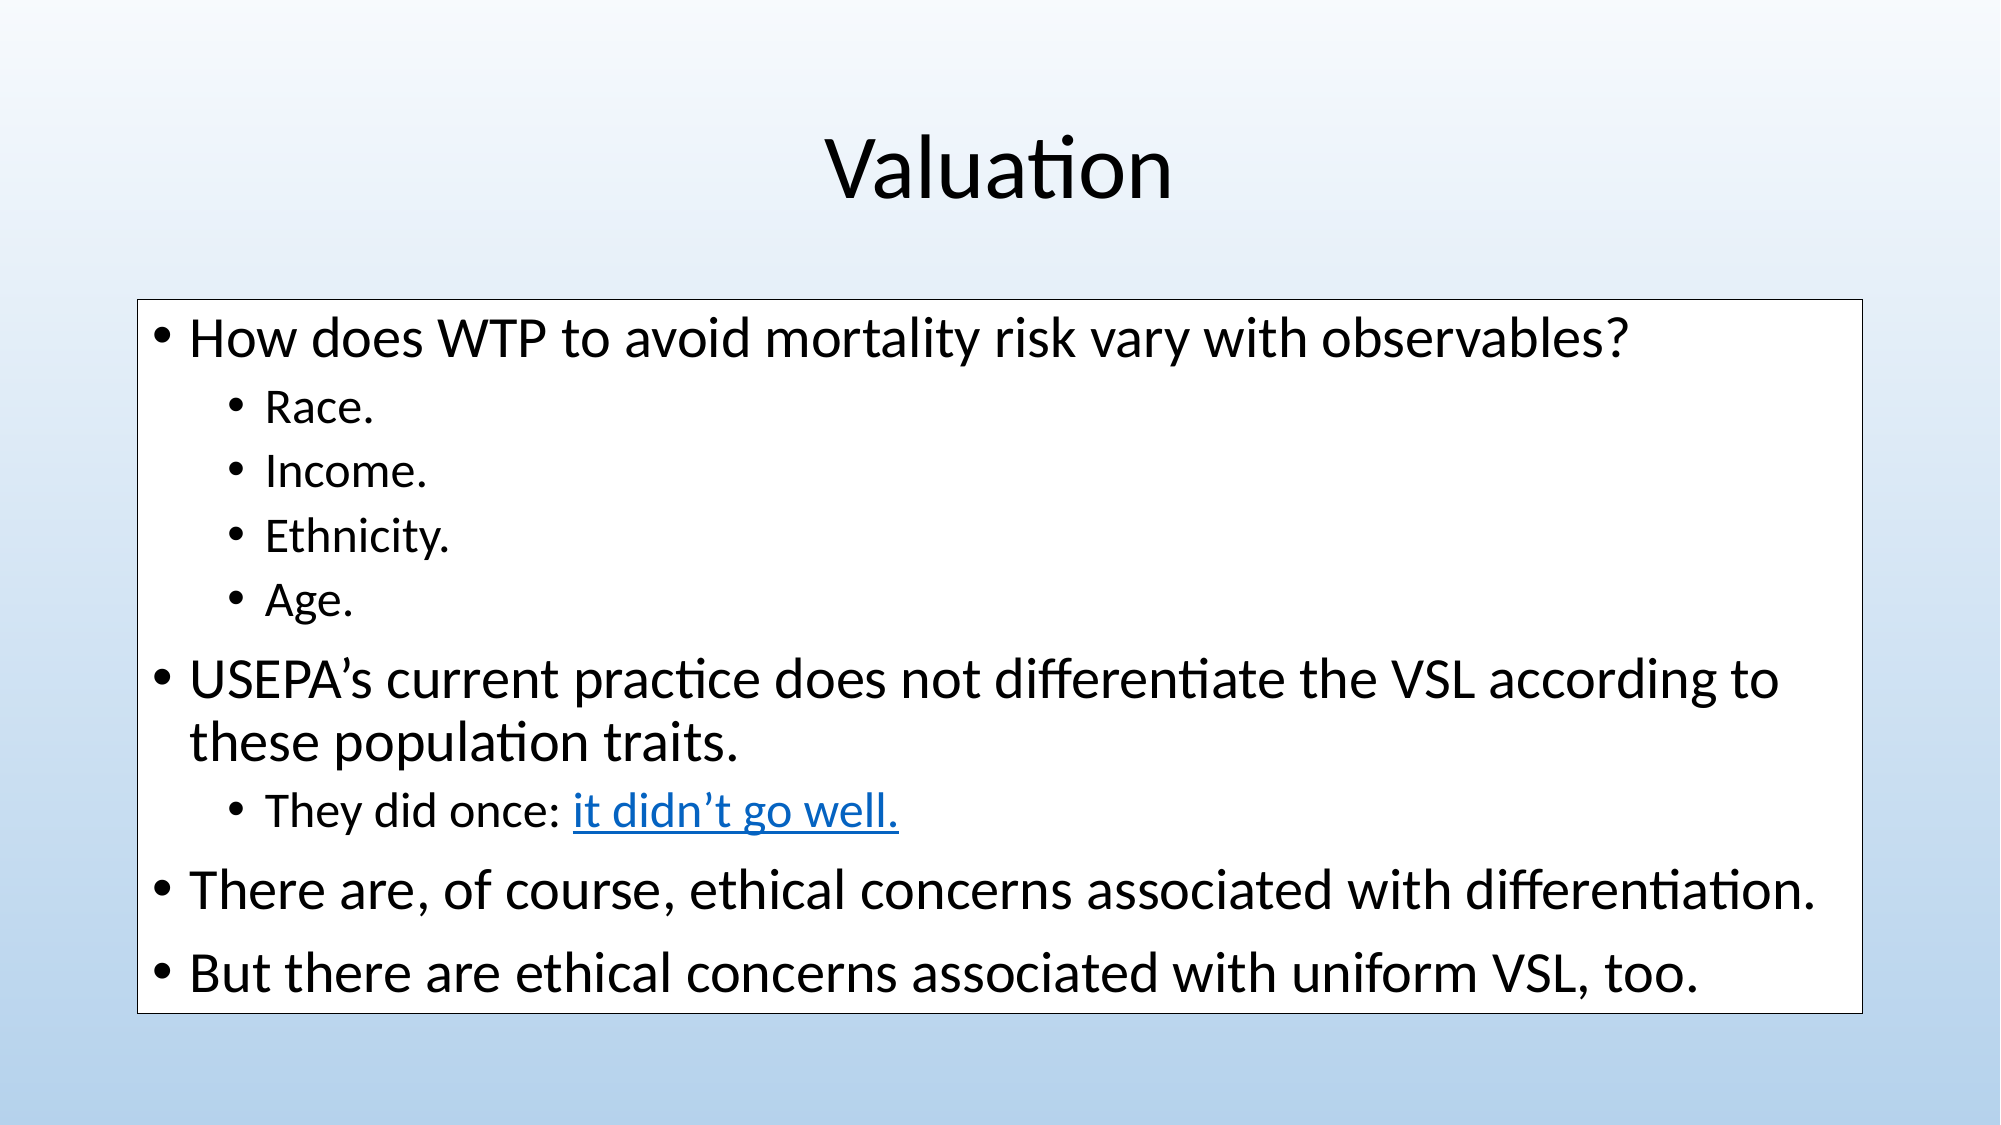

# Valuation
How does WTP to avoid mortality risk vary with observables?
Race.
Income.
Ethnicity.
Age.
USEPA’s current practice does not differentiate the VSL according to these population traits.
They did once: it didn’t go well.
There are, of course, ethical concerns associated with differentiation.
But there are ethical concerns associated with uniform VSL, too.